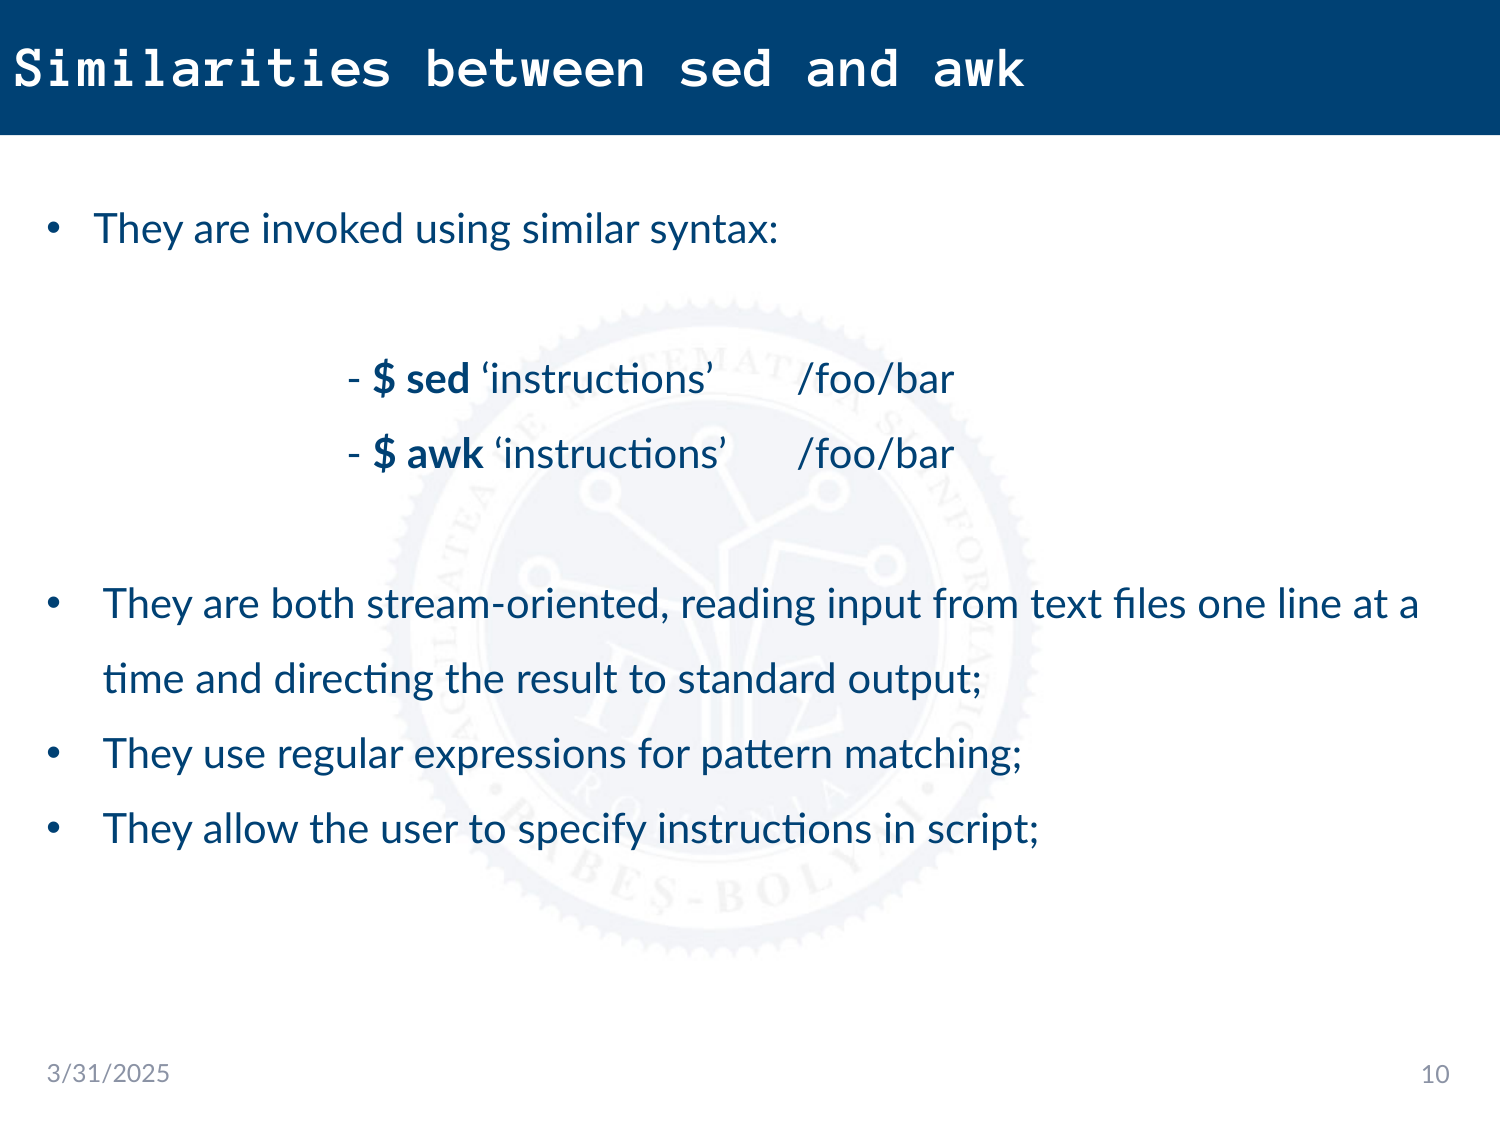

Similarities between sed and awk
They are invoked using similar syntax:

	- $ sed ‘instructions’ 	/foo/bar
	- $ awk ‘instructions’ 	/foo/bar

They are both stream-oriented, reading input from text files one line at a time and directing the result to standard output;
They use regular expressions for pattern matching;
They allow the user to specify instructions in script;
3/31/2025
10